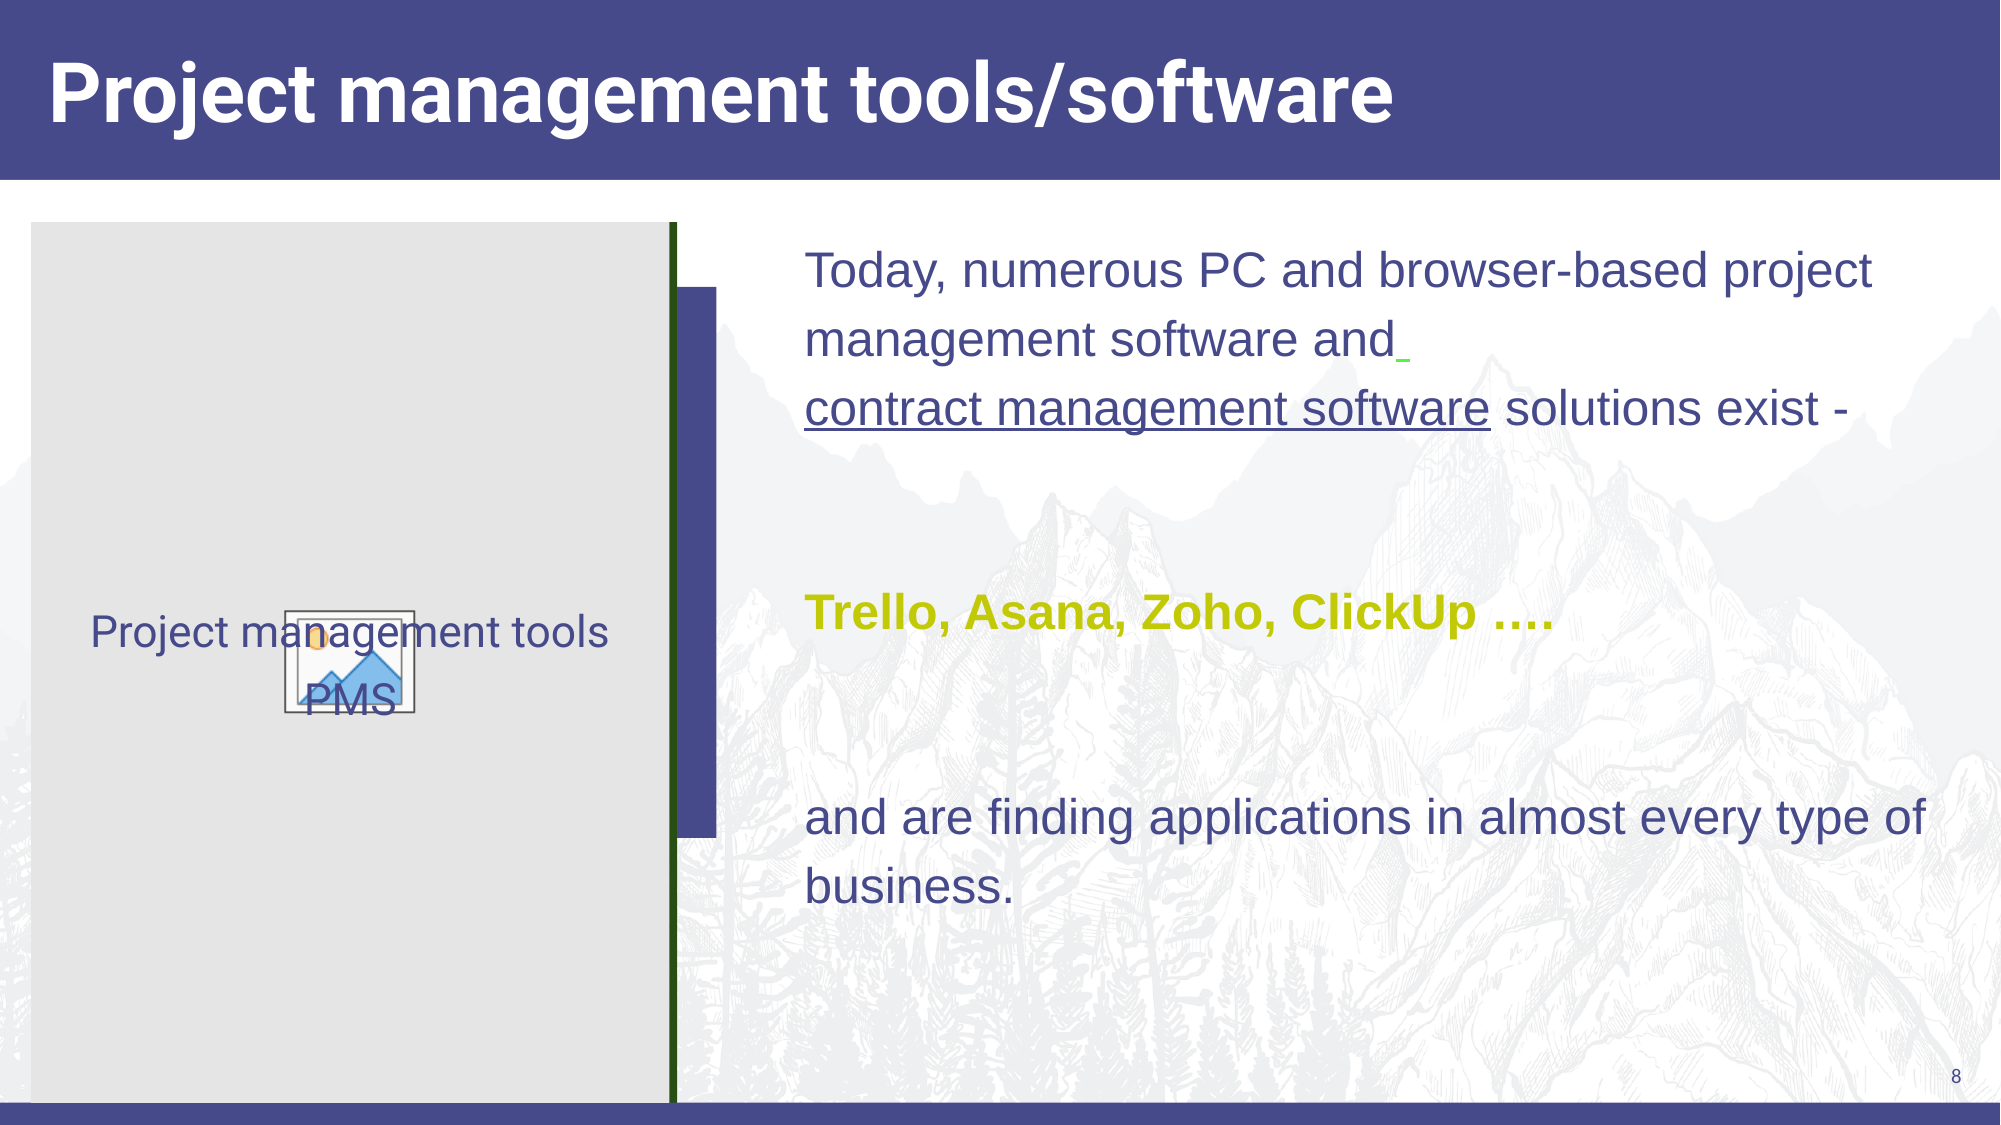

# Project management tools/software
Today, numerous PC and browser-based project management software and contract management software solutions exist -

Trello, Asana, Zoho, ClickUp ….

and are finding applications in almost every type of business.

wikipedia
Project management tools
PMS
8